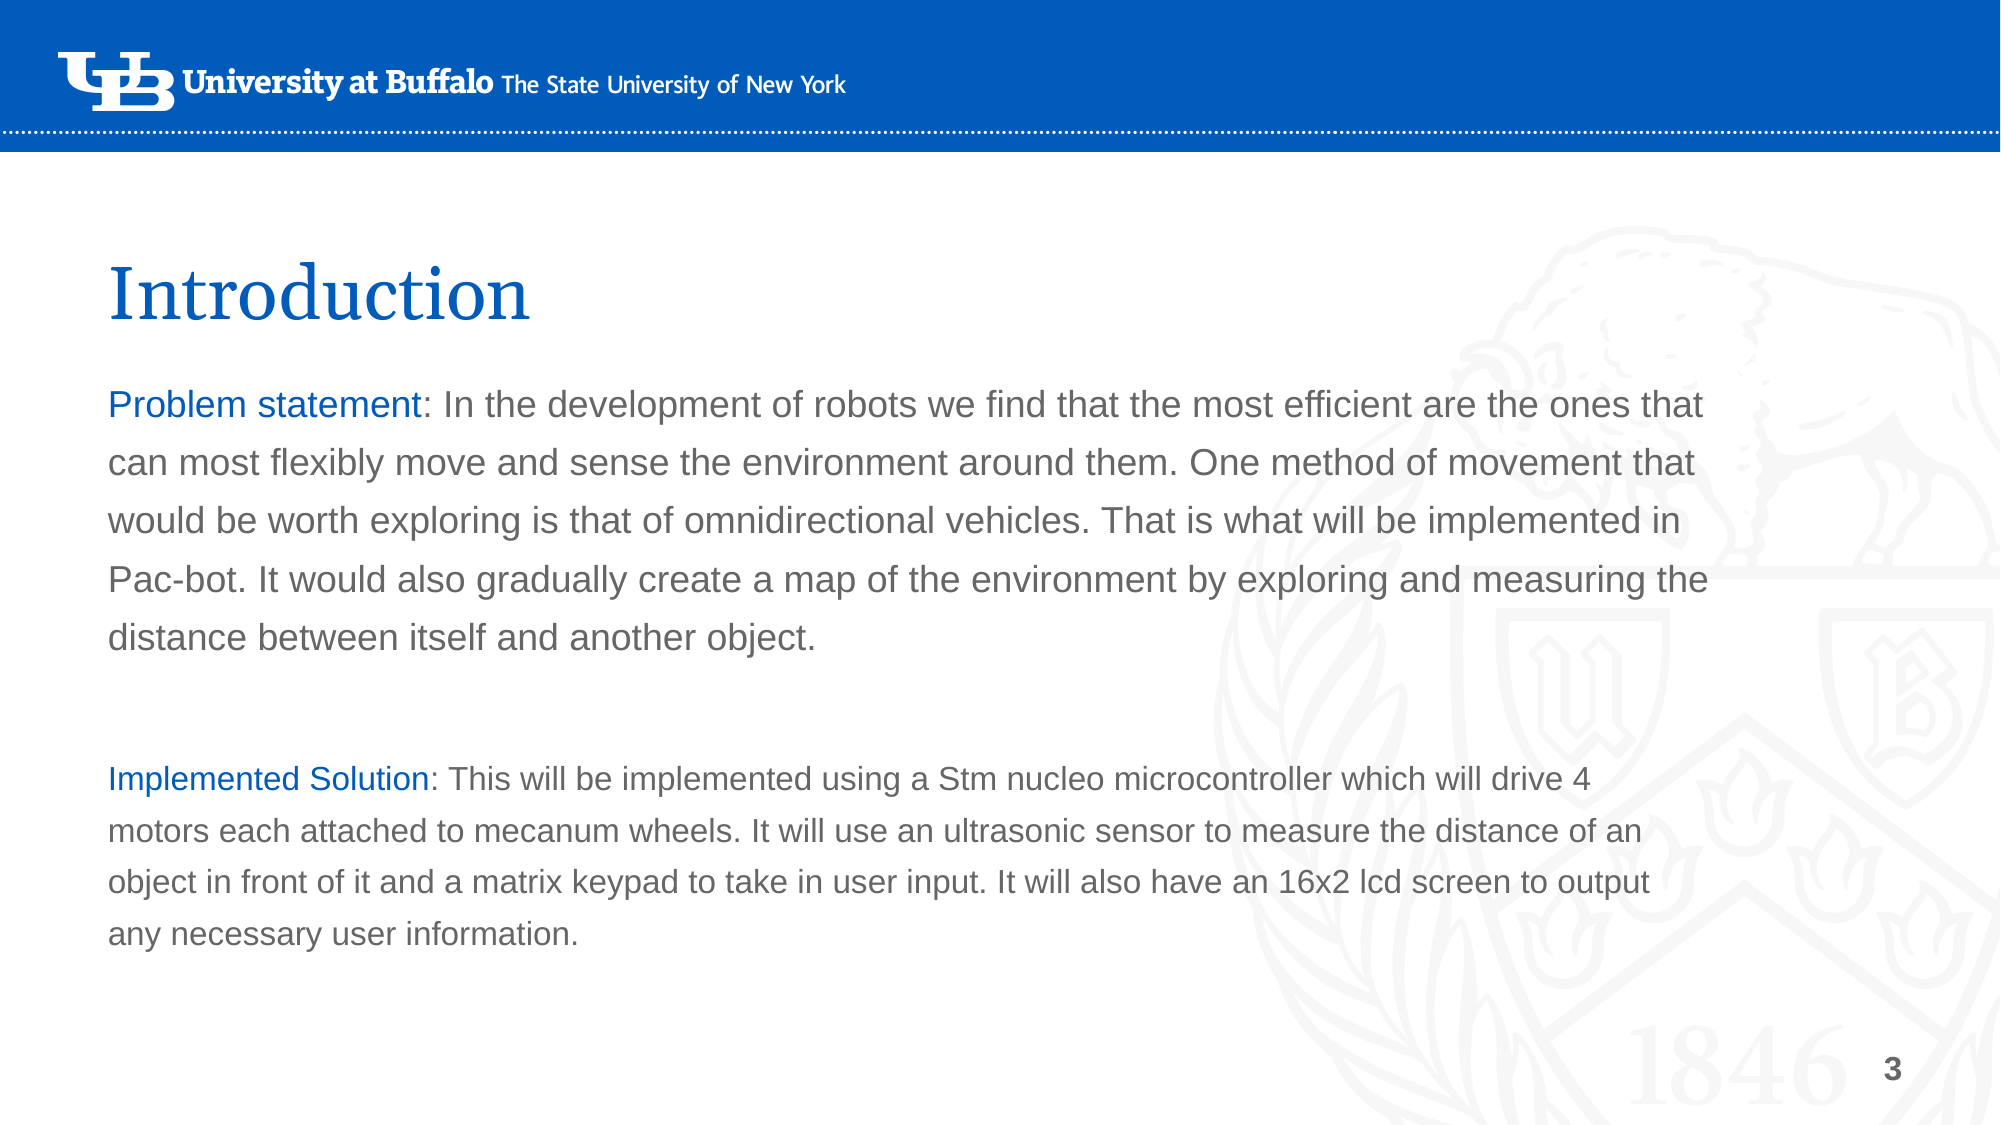

# Introduction
Problem statement: In the development of robots we find that the most efficient are the ones that can most flexibly move and sense the environment around them. One method of movement that would be worth exploring is that of omnidirectional vehicles. That is what will be implemented in Pac-bot. It would also gradually create a map of the environment by exploring and measuring the distance between itself and another object.
Implemented Solution: This will be implemented using a Stm nucleo microcontroller which will drive 4 motors each attached to mecanum wheels. It will use an ultrasonic sensor to measure the distance of an object in front of it and a matrix keypad to take in user input. It will also have an 16x2 lcd screen to output any necessary user information.
3